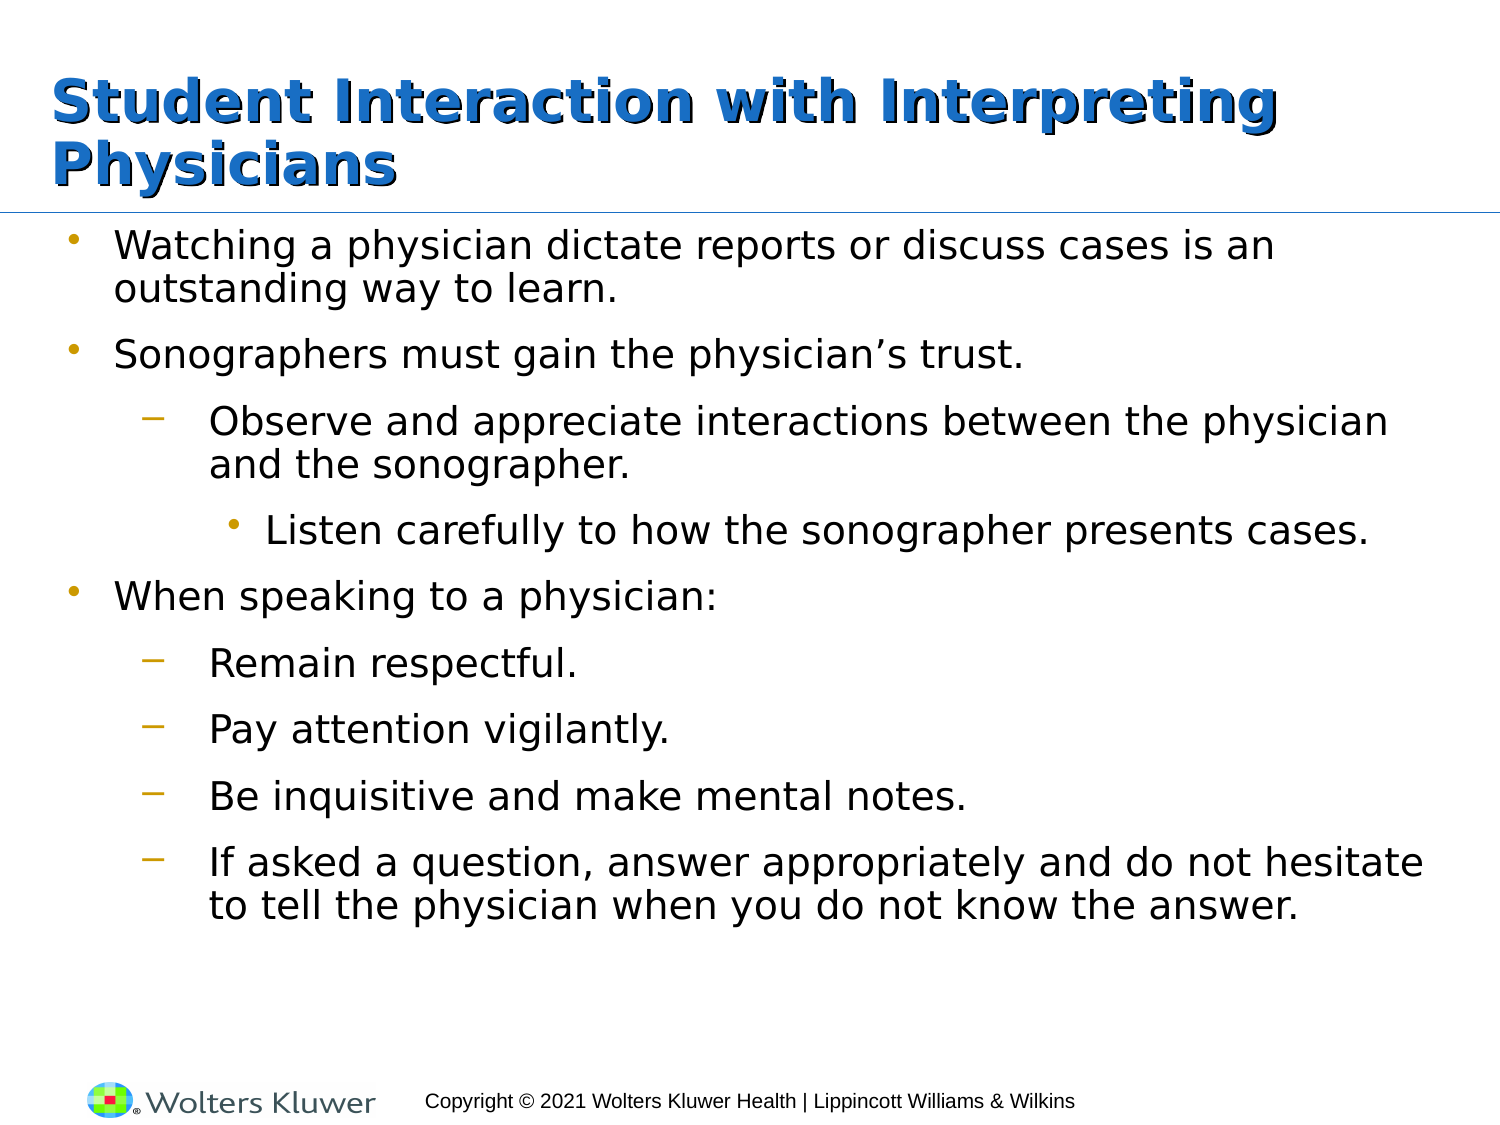

# Student Interaction with Interpreting Physicians
Watching a physician dictate reports or discuss cases is an outstanding way to learn.
Sonographers must gain the physician’s trust.
Observe and appreciate interactions between the physician and the sonographer.
Listen carefully to how the sonographer presents cases.
When speaking to a physician:
Remain respectful.
Pay attention vigilantly.
Be inquisitive and make mental notes.
If asked a question, answer appropriately and do not hesitate to tell the physician when you do not know the answer.